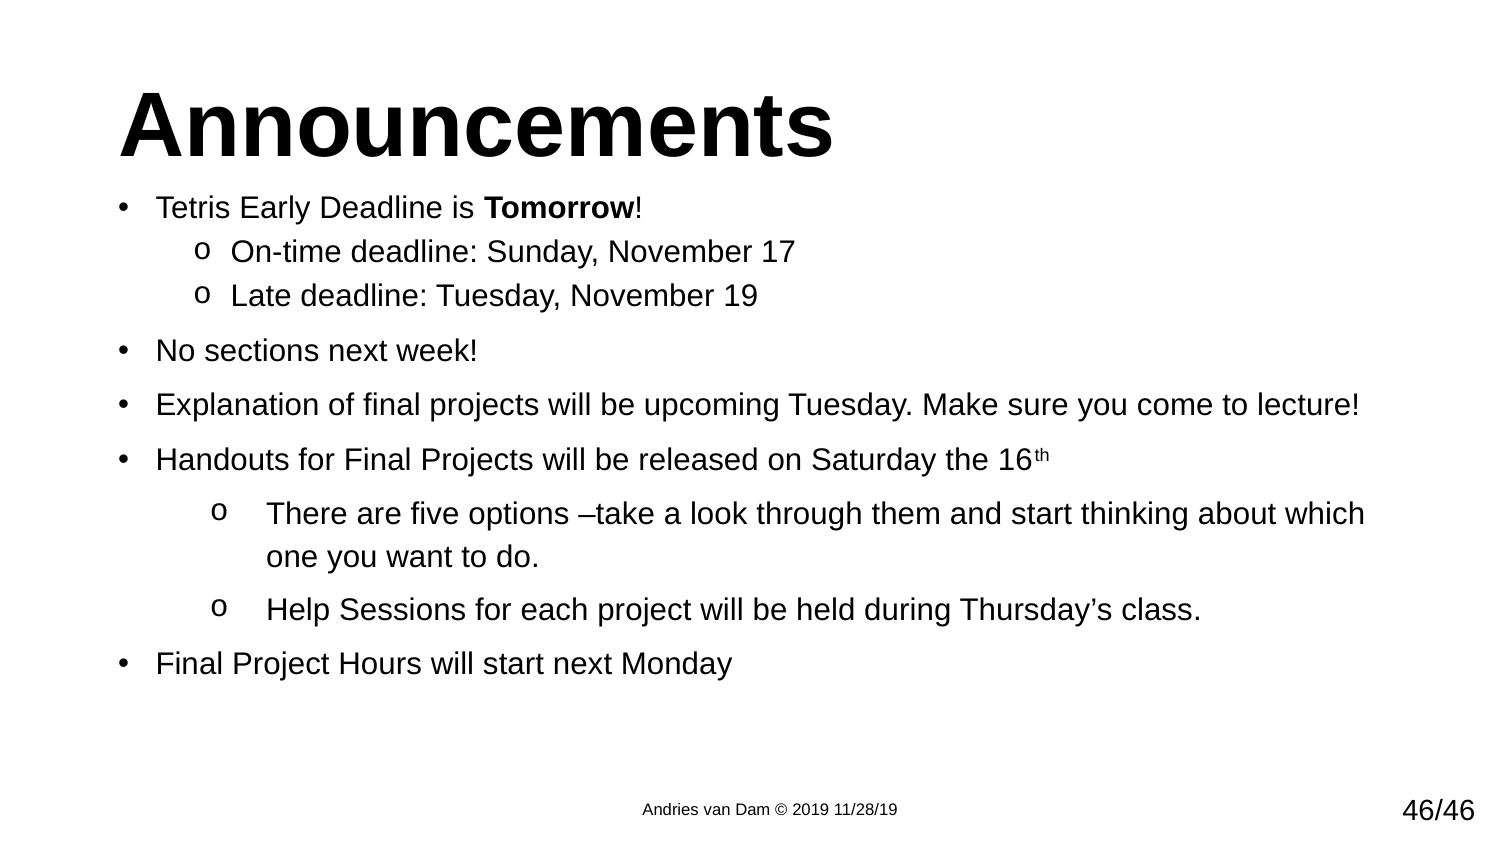

# Announcements
Tetris Early Deadline is Tomorrow!
On-time deadline: Sunday, November 17
Late deadline: Tuesday, November 19
No sections next week!
Explanation of final projects will be upcoming Tuesday. Make sure you come to lecture!
Handouts for Final Projects will be released on Saturday the 16th
There are five options –take a look through them and start thinking about which one you want to do.
Help Sessions for each project will be held during Thursday’s class.
Final Project Hours will start next Monday